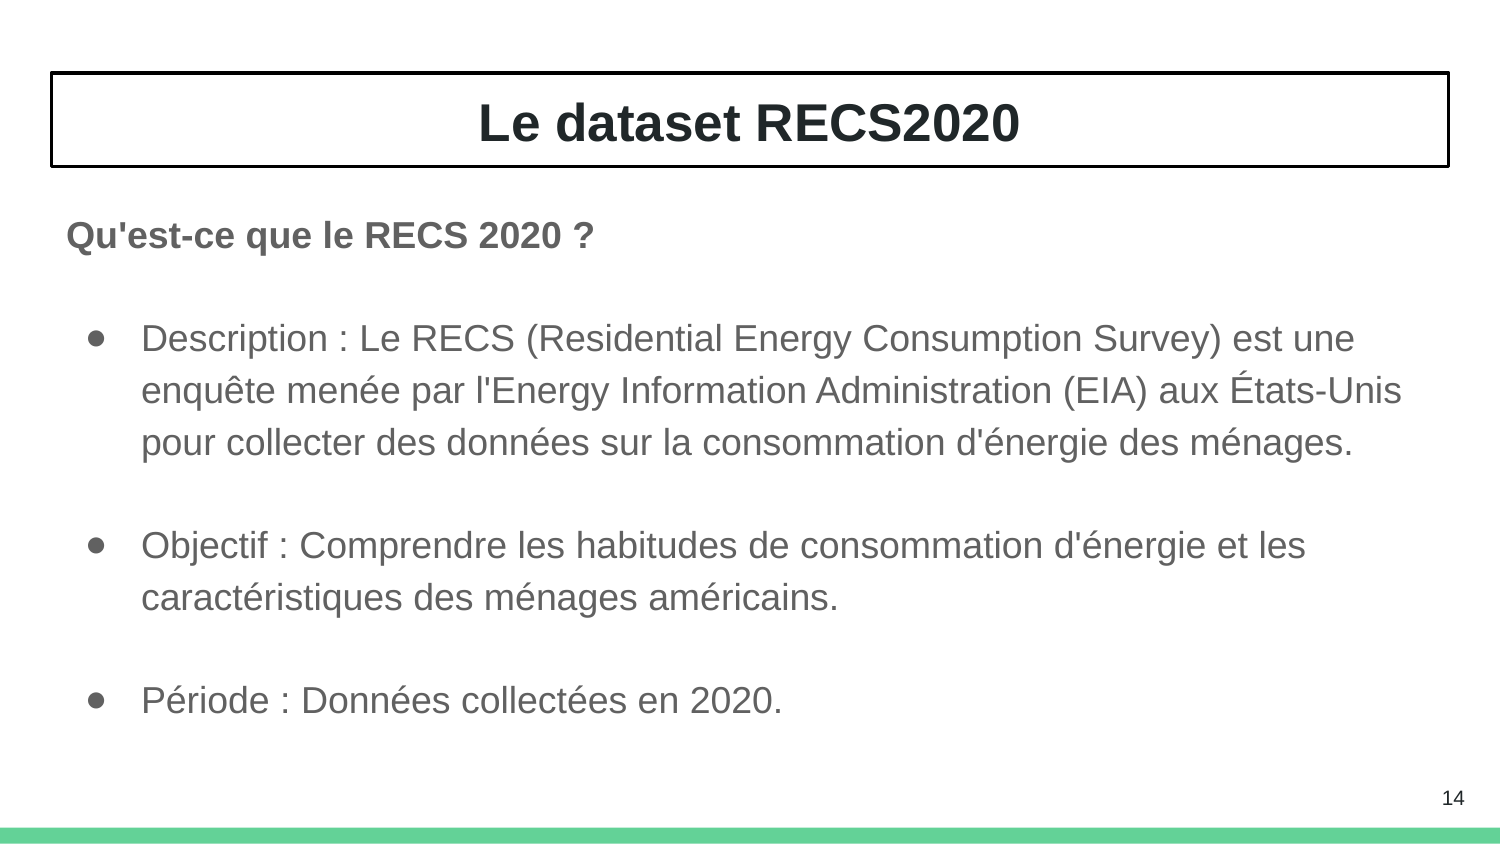

# Le dataset RECS2020

Qu'est-ce que le RECS 2020 ?

Description : Le RECS (Residential Energy Consumption Survey) est une enquête menée par l'Energy Information Administration (EIA) aux États-Unis pour collecter des données sur la consommation d'énergie des ménages.

Objectif : Comprendre les habitudes de consommation d'énergie et les caractéristiques des ménages américains.

Période : Données collectées en 2020.

14